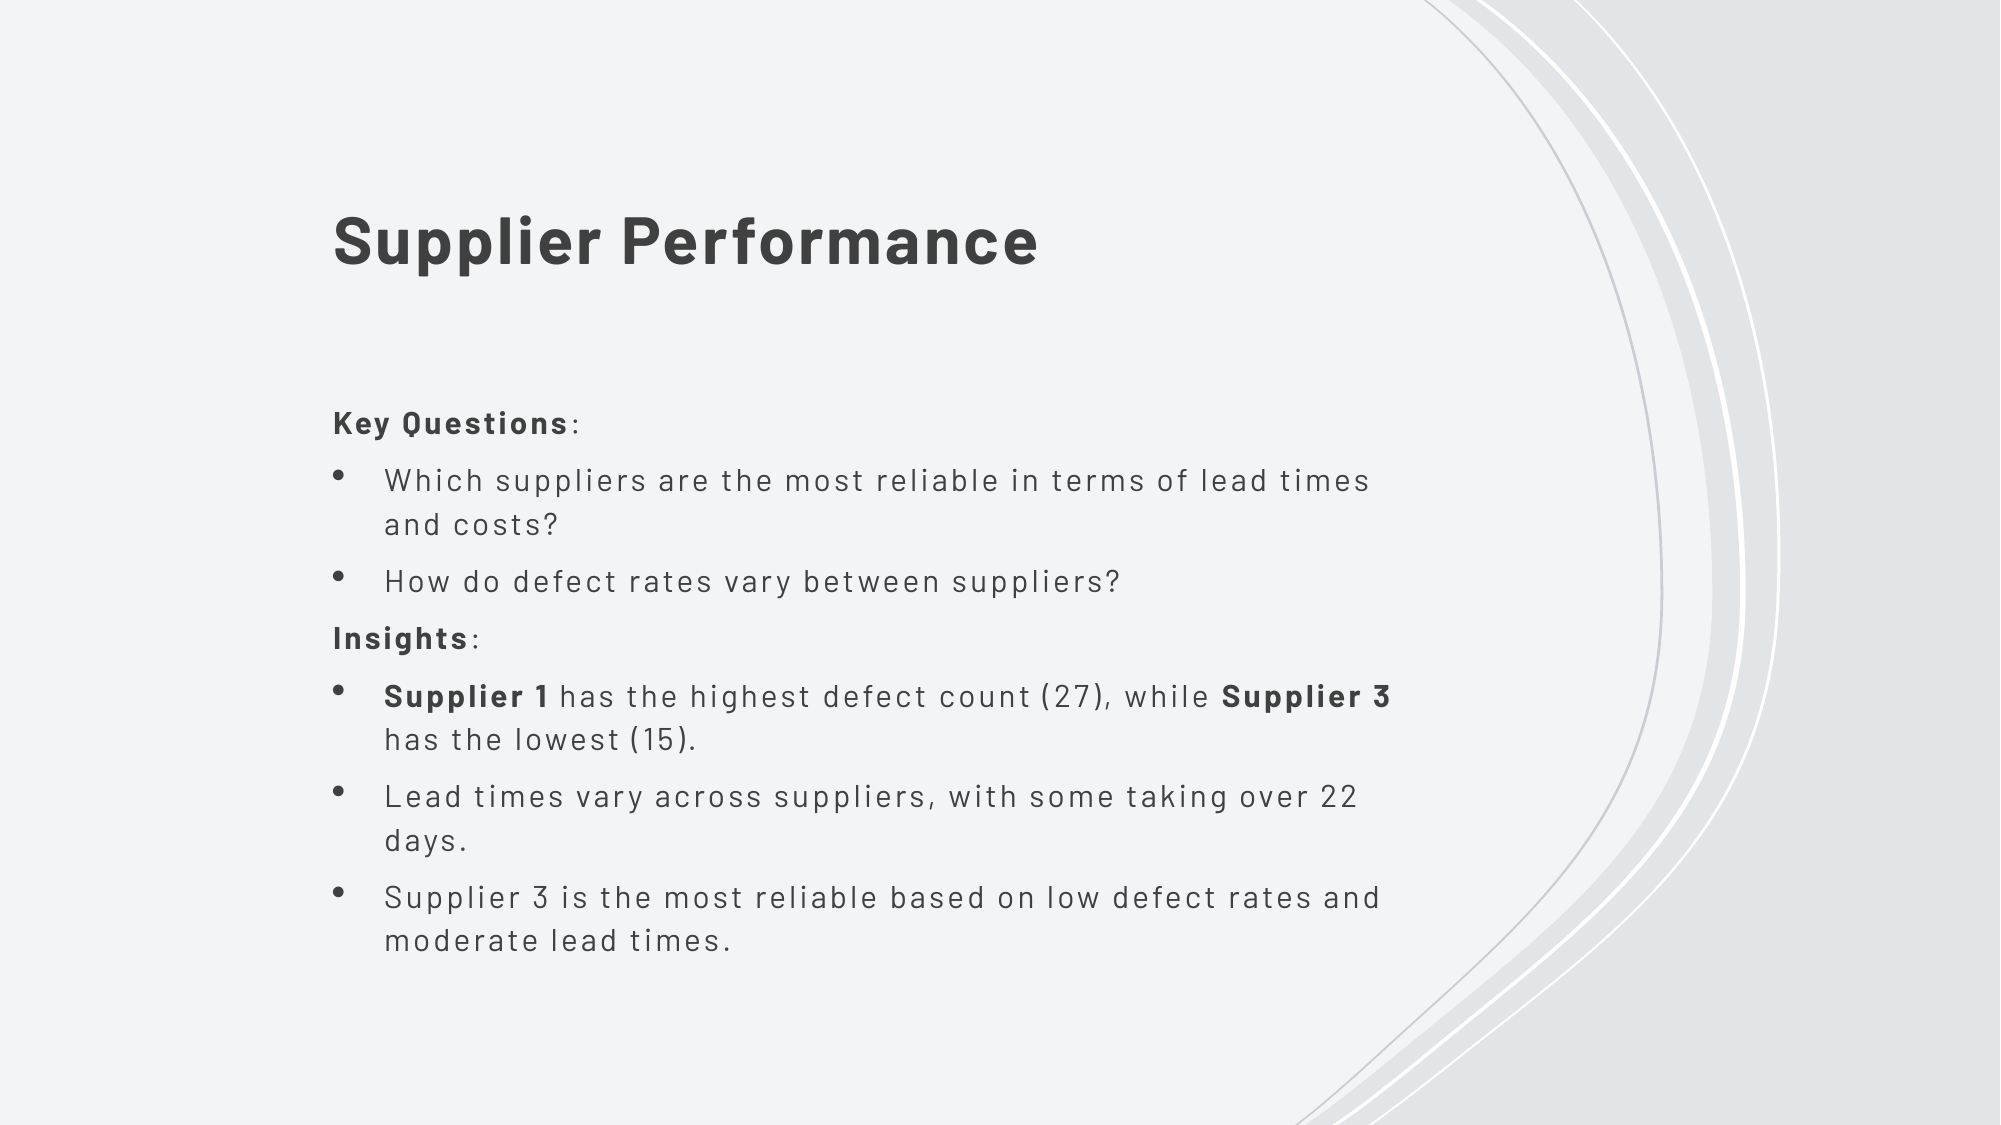

# Supplier Performance
Key Questions:
Which suppliers are the most reliable in terms of lead times and costs?
How do defect rates vary between suppliers?
Insights:
Supplier 1 has the highest defect count (27), while Supplier 3 has the lowest (15).
Lead times vary across suppliers, with some taking over 22 days.
Supplier 3 is the most reliable based on low defect rates and moderate lead times.